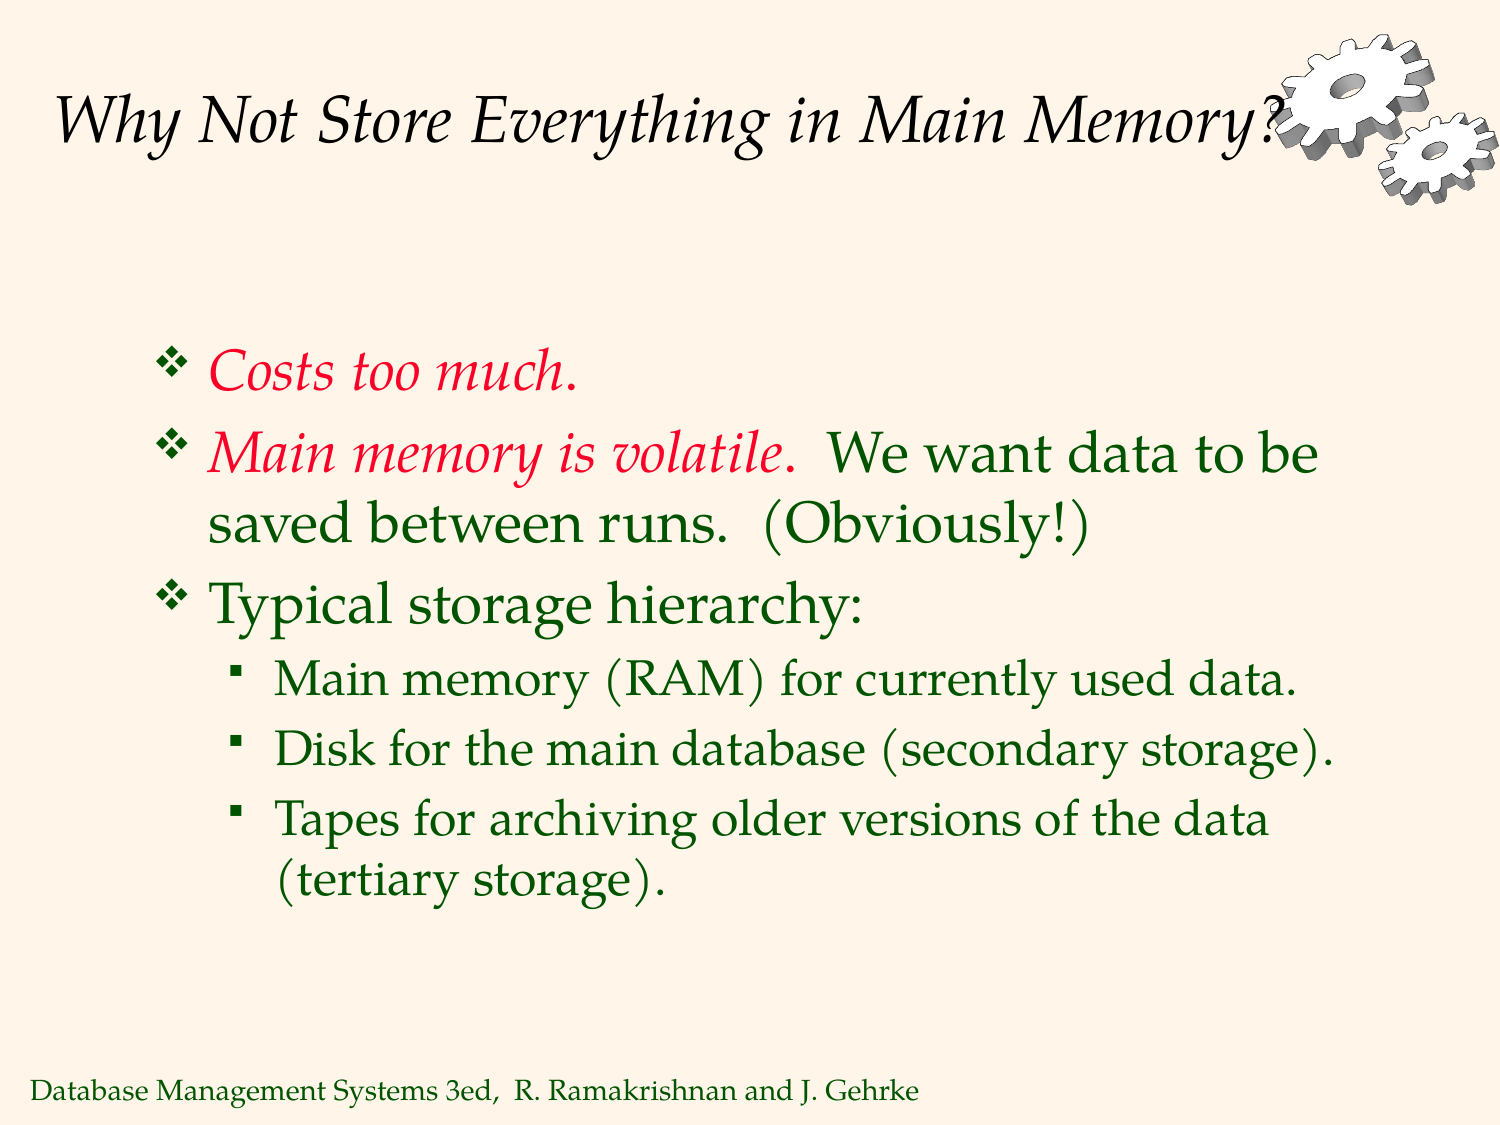

# Why Not Store Everything in Main Memory?
Costs too much.
Main memory is volatile.  We want data to be saved between runs.  (Obviously!)
Typical storage hierarchy:
Main memory (RAM) for currently used data.
Disk for the main database (secondary storage).
Tapes for archiving older versions of the data (tertiary storage).